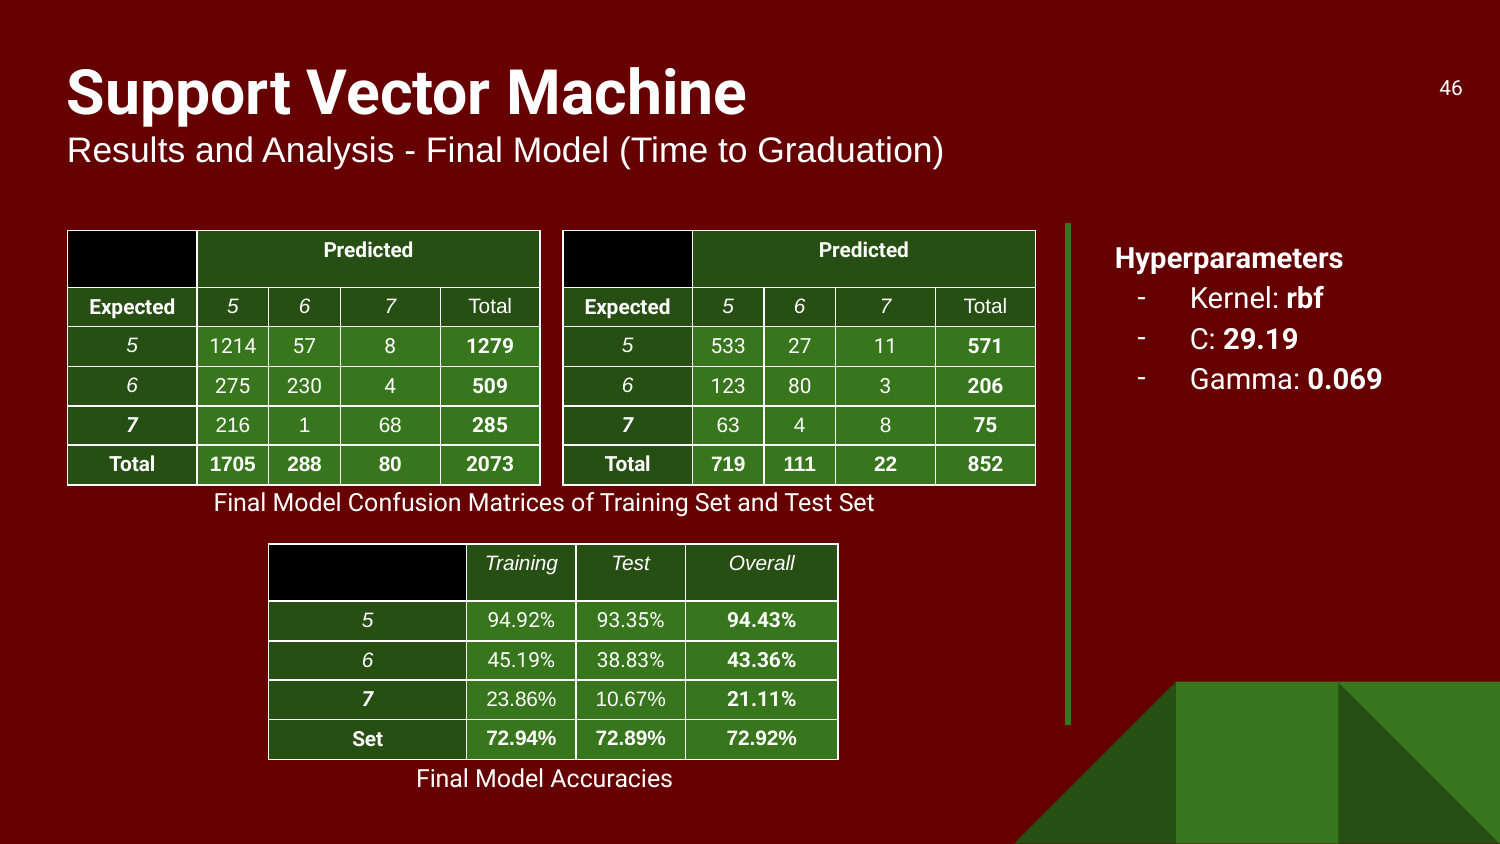

# Support Vector Machine
Results and Analysis - Final Model (Time to Graduation)
46
Hyperparameters
Kernel: rbf
C: 29.19
Gamma: 0.069

|  | Predicted |  |  |  |
| --- | --- | --- | --- | --- |
| Expected | 5 | 6 | 7 | Total |
| 5 | 1214 | 57 | 8 | 1279 |
| 6 | 275 | 230 | 4 | 509 |
| 7 | 216 | 1 | 68 | 285 |
| Total | 1705 | 288 | 80 | 2073 |
|  | Predicted |  |  |  |
| --- | --- | --- | --- | --- |
| Expected | 5 | 6 | 7 | Total |
| 5 | 533 | 27 | 11 | 571 |
| 6 | 123 | 80 | 3 | 206 |
| 7 | 63 | 4 | 8 | 75 |
| Total | 719 | 111 | 22 | 852 |
Final Model Confusion Matrices of Training Set and Test Set
|  | Training | Test | Overall |
| --- | --- | --- | --- |
| 5 | 94.92% | 93.35% | 94.43% |
| 6 | 45.19% | 38.83% | 43.36% |
| 7 | 23.86% | 10.67% | 21.11% |
| Set | 72.94% | 72.89% | 72.92% |
Final Model Accuracies